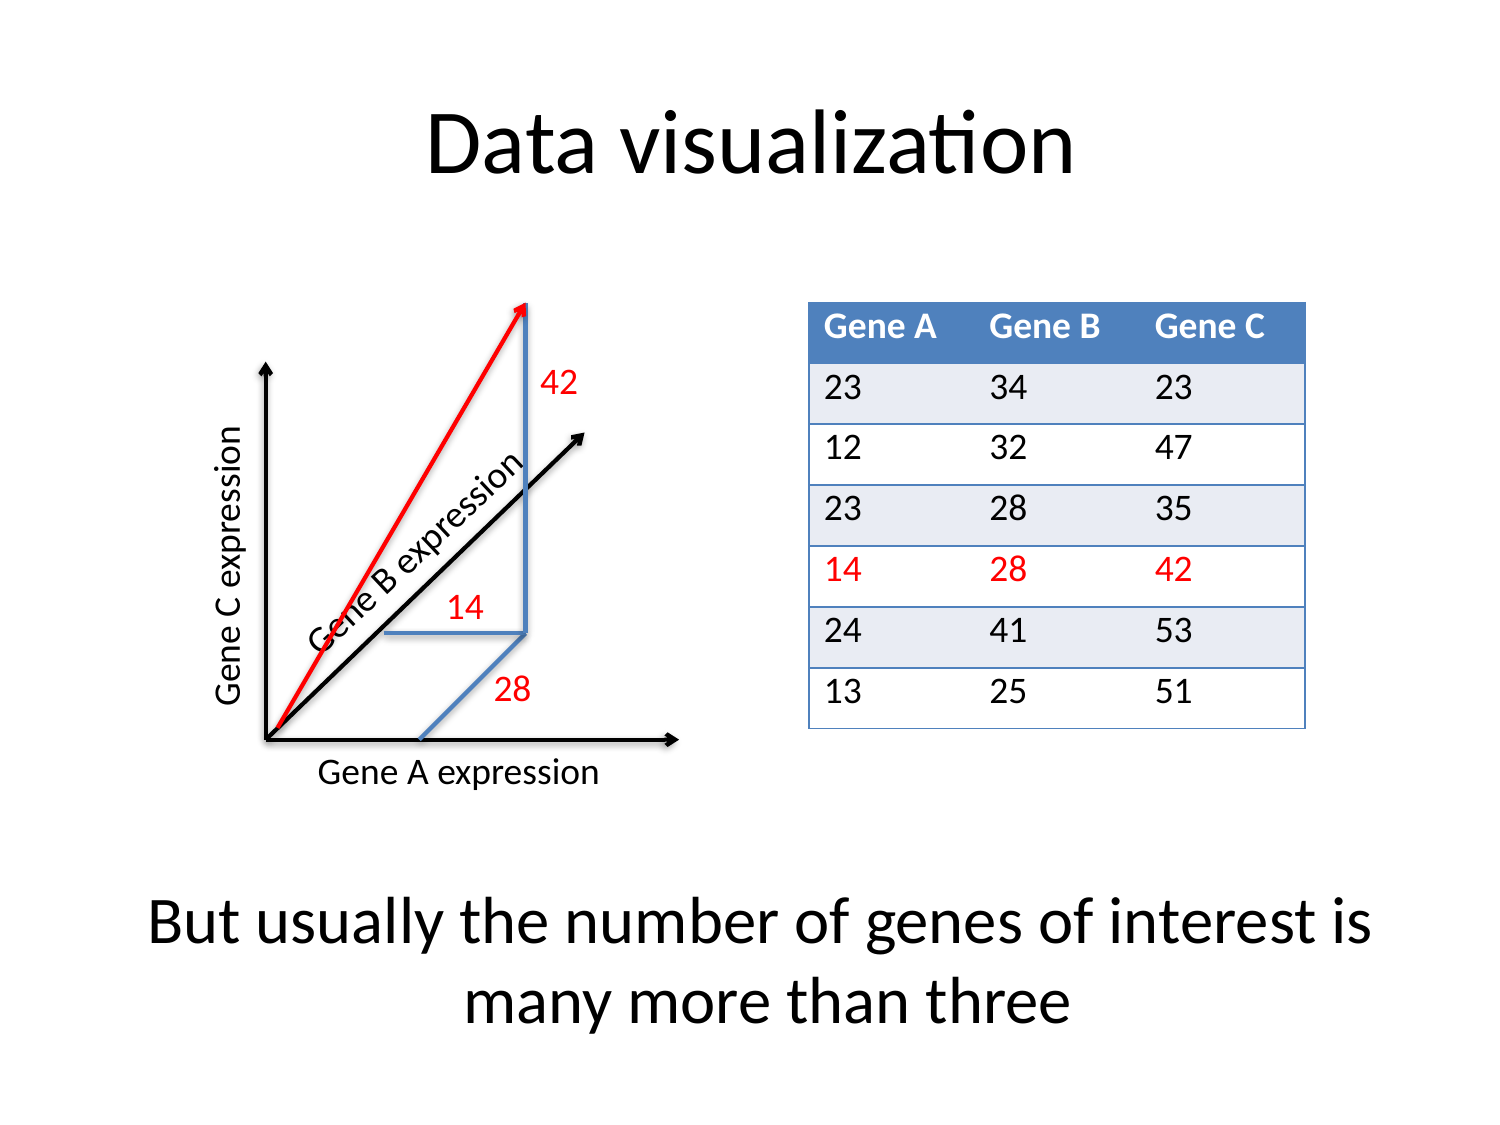

# Data visualization
| Gene A | Gene B | Gene C |
| --- | --- | --- |
| 23 | 34 | 23 |
| 12 | 32 | 47 |
| 23 | 28 | 35 |
| 14 | 28 | 42 |
| 24 | 41 | 53 |
| 13 | 25 | 51 |
42
Gene B expression
Gene C expression
14
28
Gene A expression
But usually the number of genes of interest is
many more than three